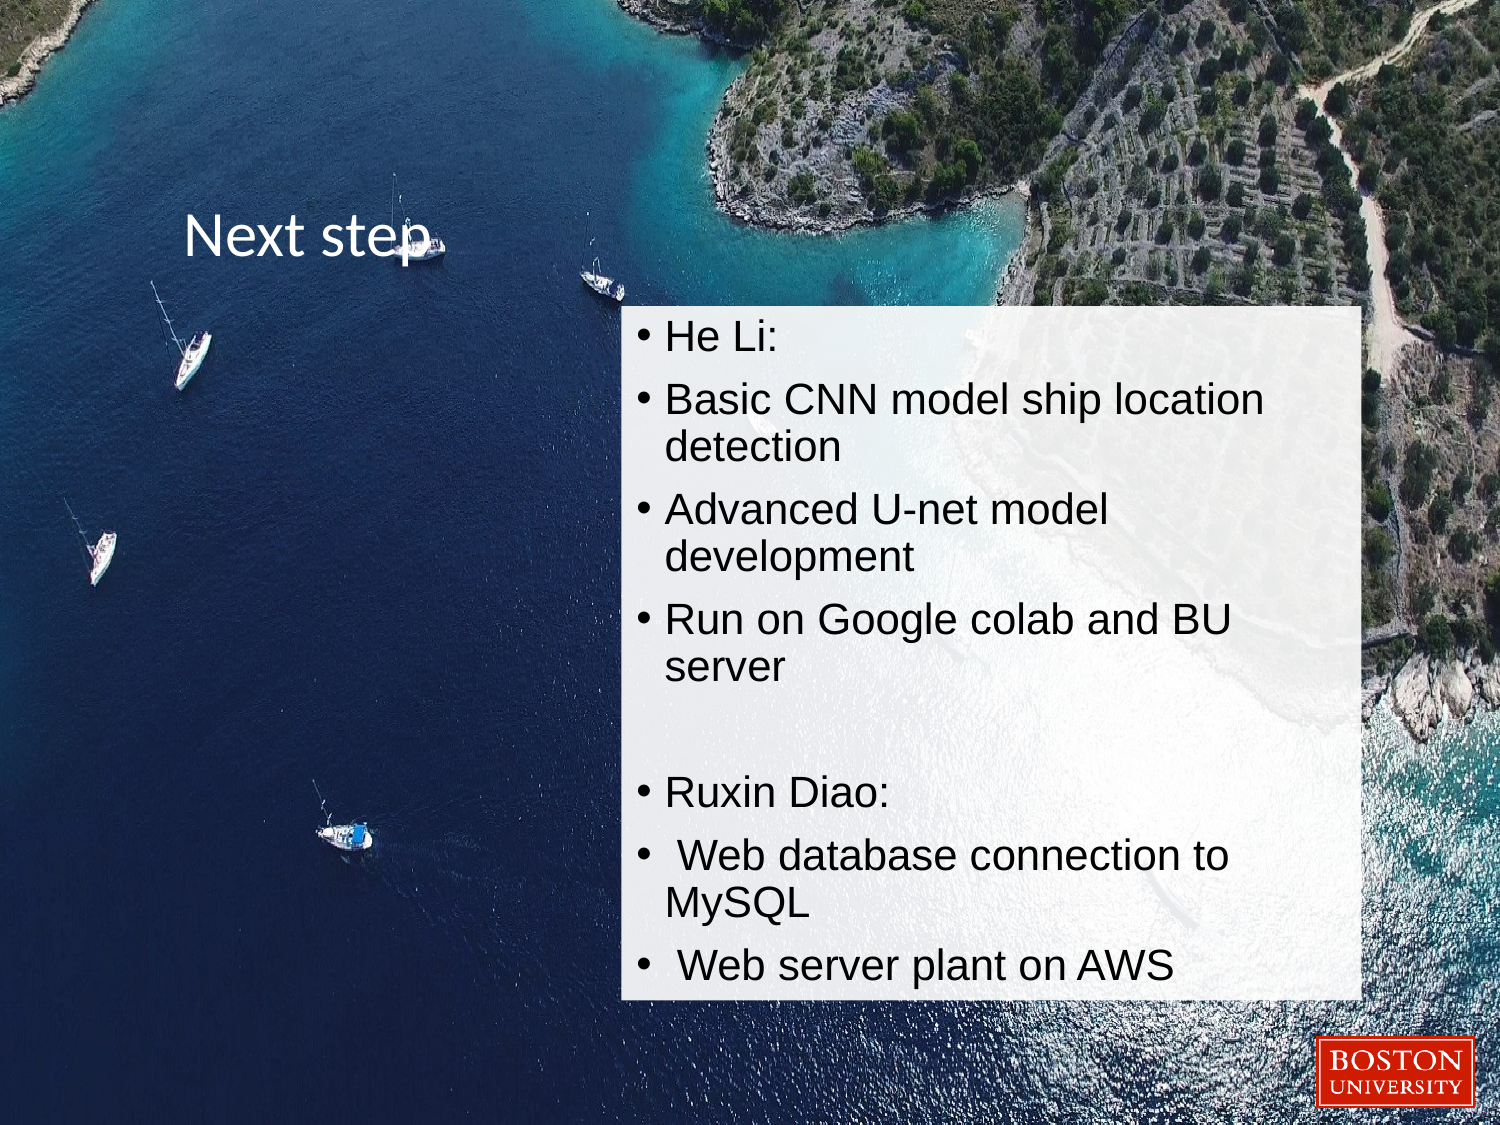

# Next step
He Li:
Basic CNN model ship location detection
Advanced U-net model development
Run on Google colab and BU server

Ruxin Diao:
 Web database connection to MySQL
 Web server plant on AWS